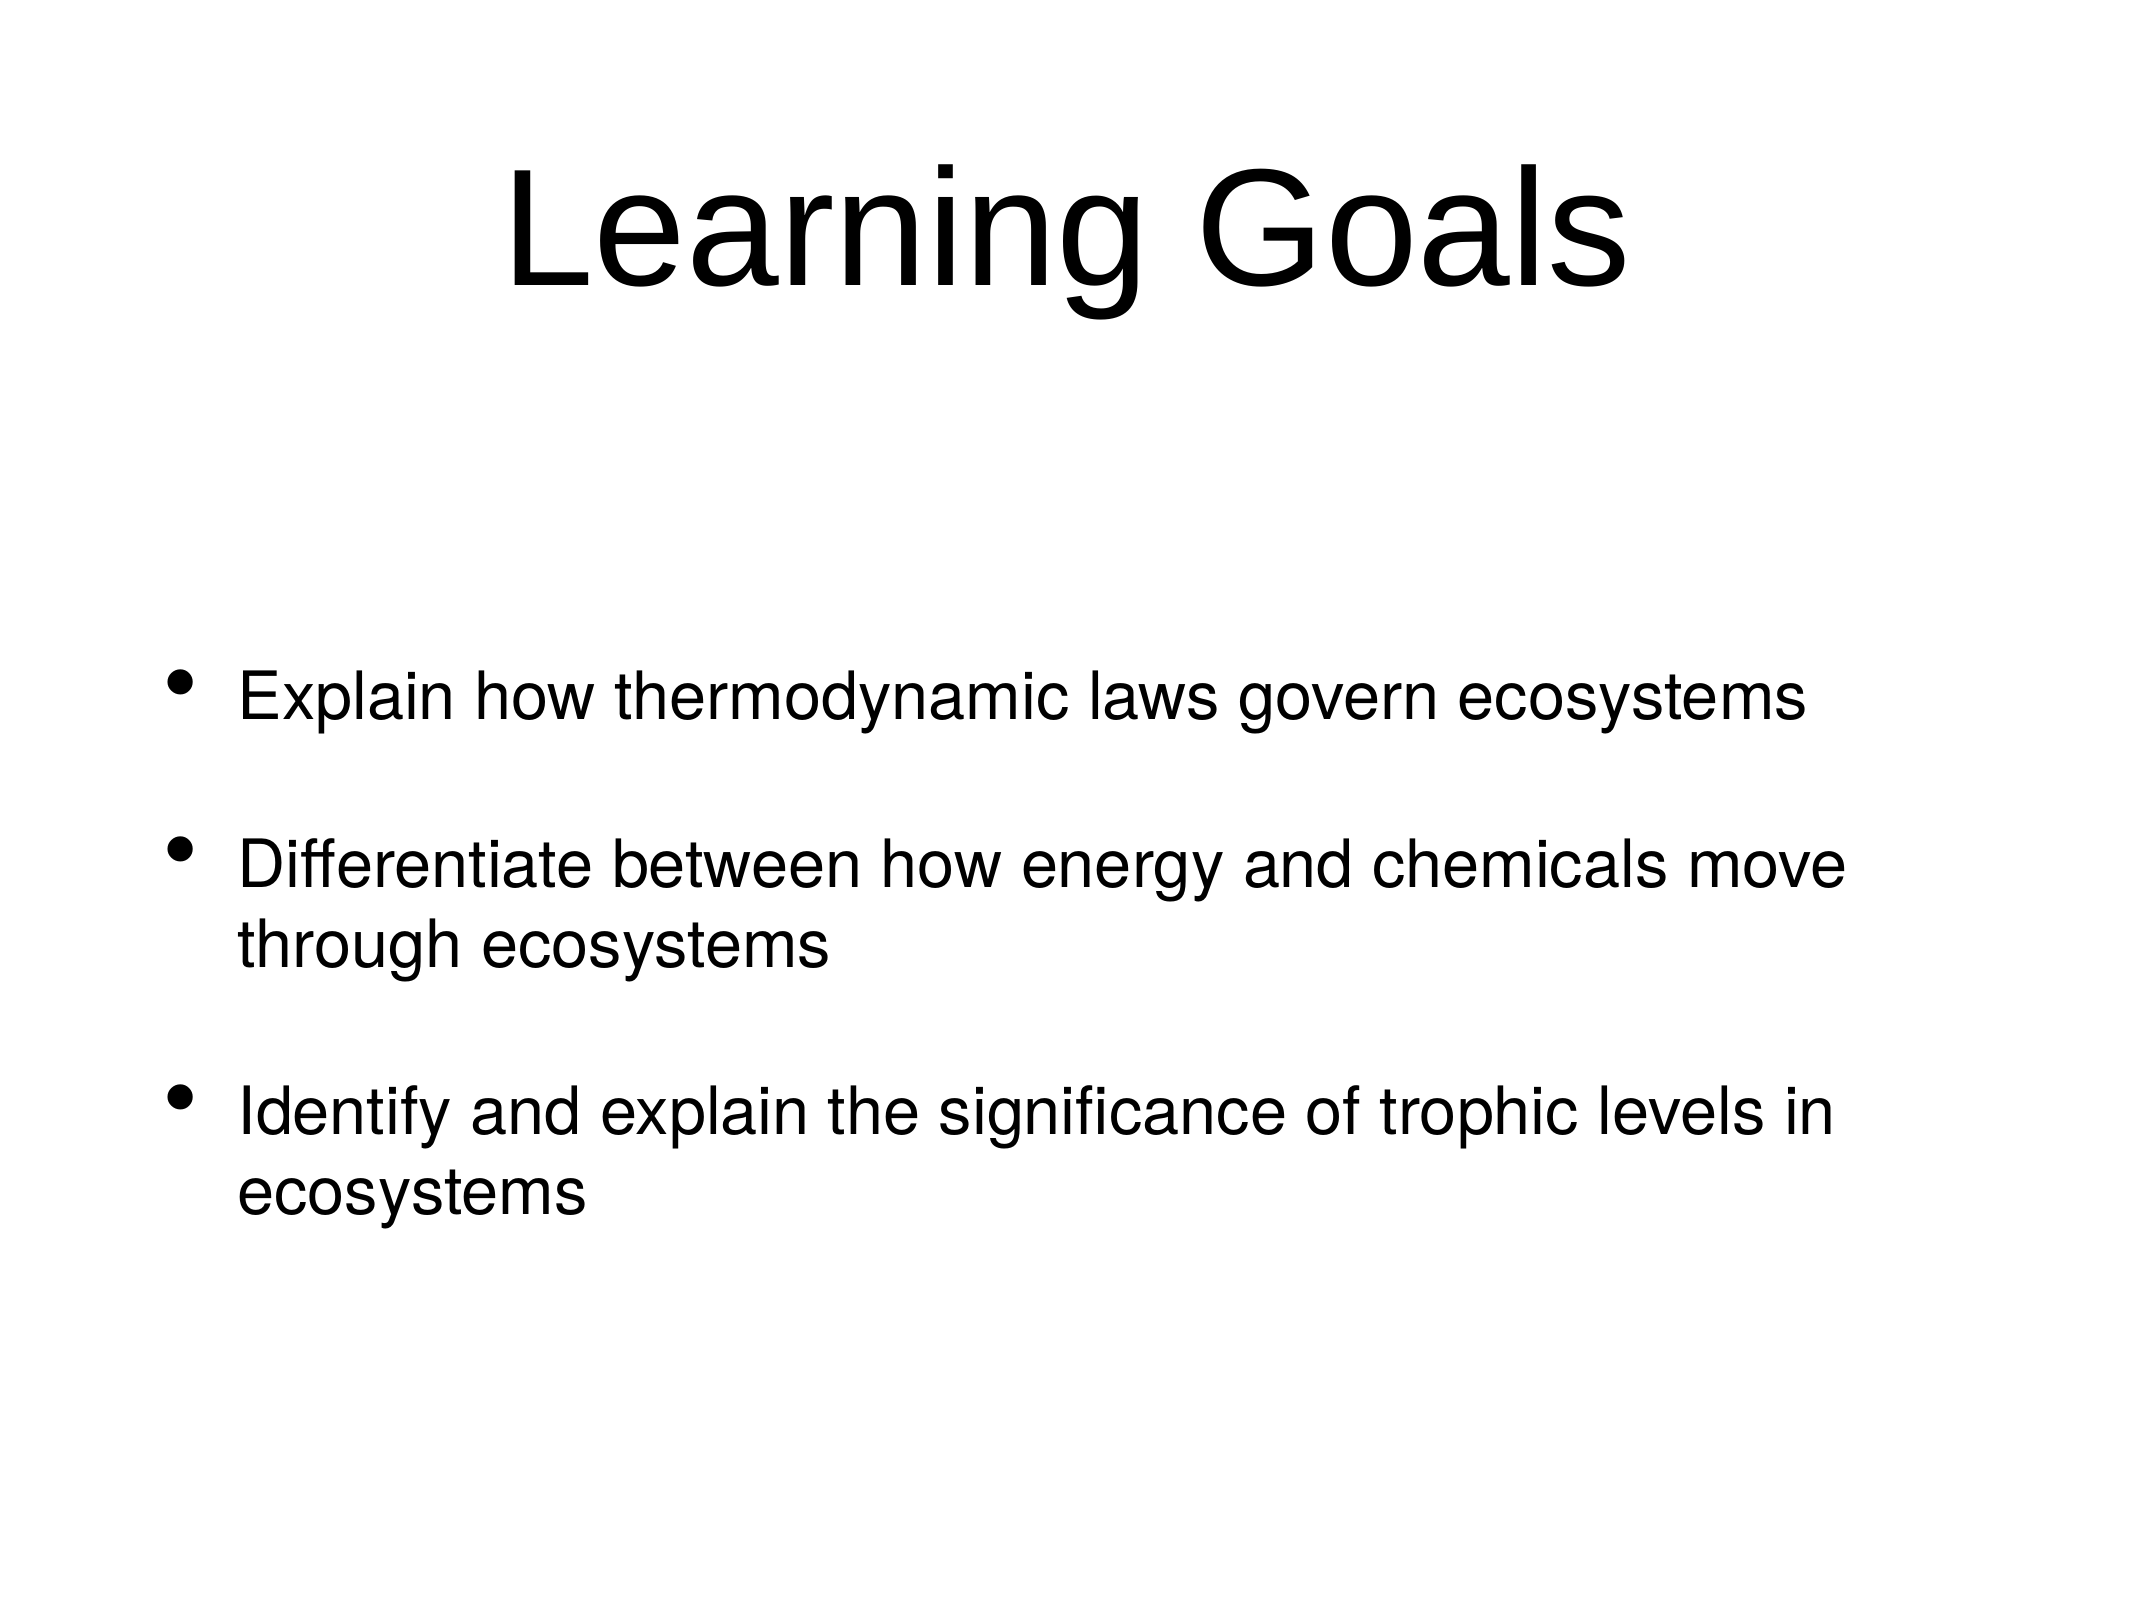

# Learning Goals
Explain how thermodynamic laws govern ecosystems
Differentiate between how energy and chemicals move through ecosystems
Identify and explain the significance of trophic levels in ecosystems